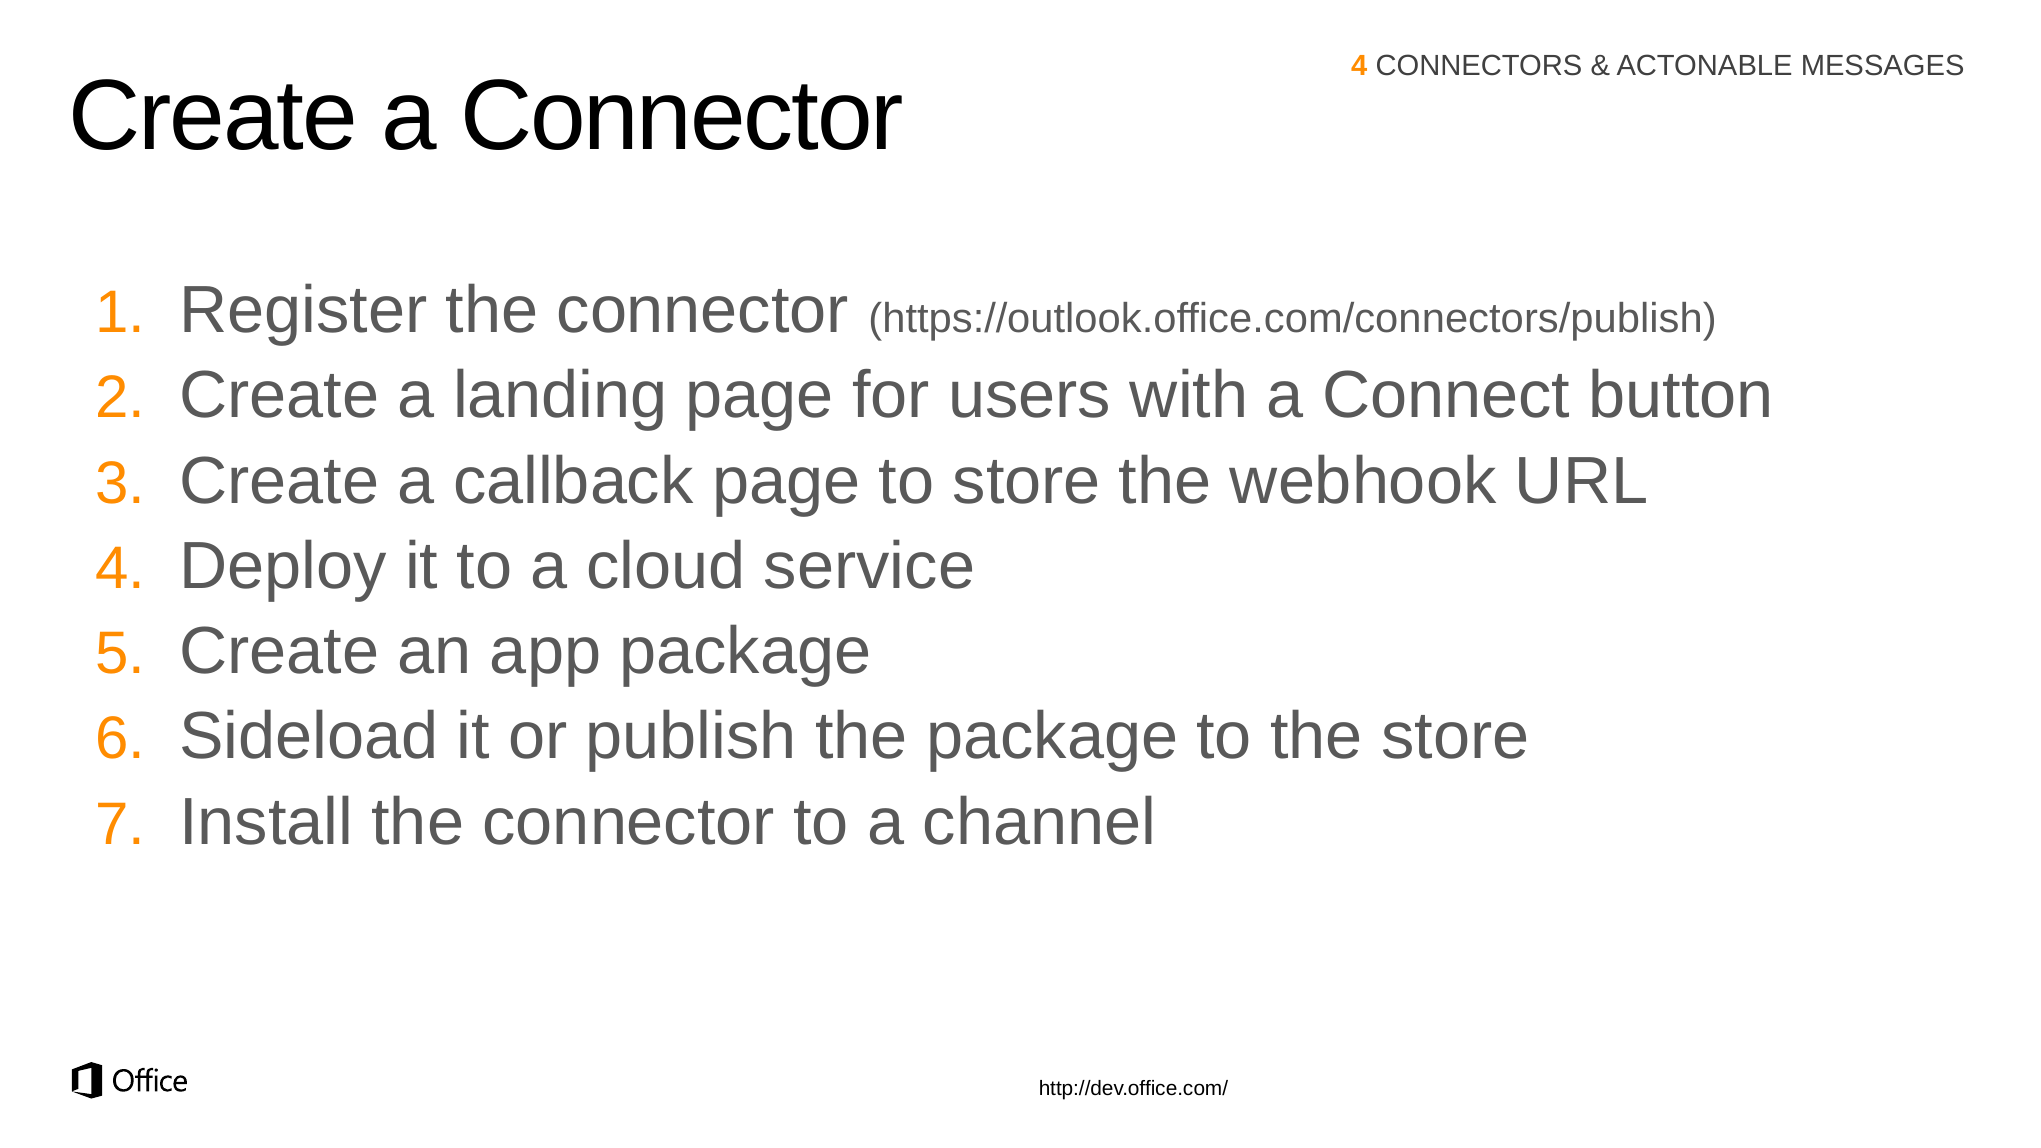

4 CONNECTORS & ACTONABLE MESSAGES

# Create a Connector
Register the connector (https://outlook.office.com/connectors/publish)
Create a landing page for users with a Connect button
Create a callback page to store the webhook URL
Deploy it to a cloud service
Create an app package
Sideload it or publish the package to the store
Install the connector to a channel